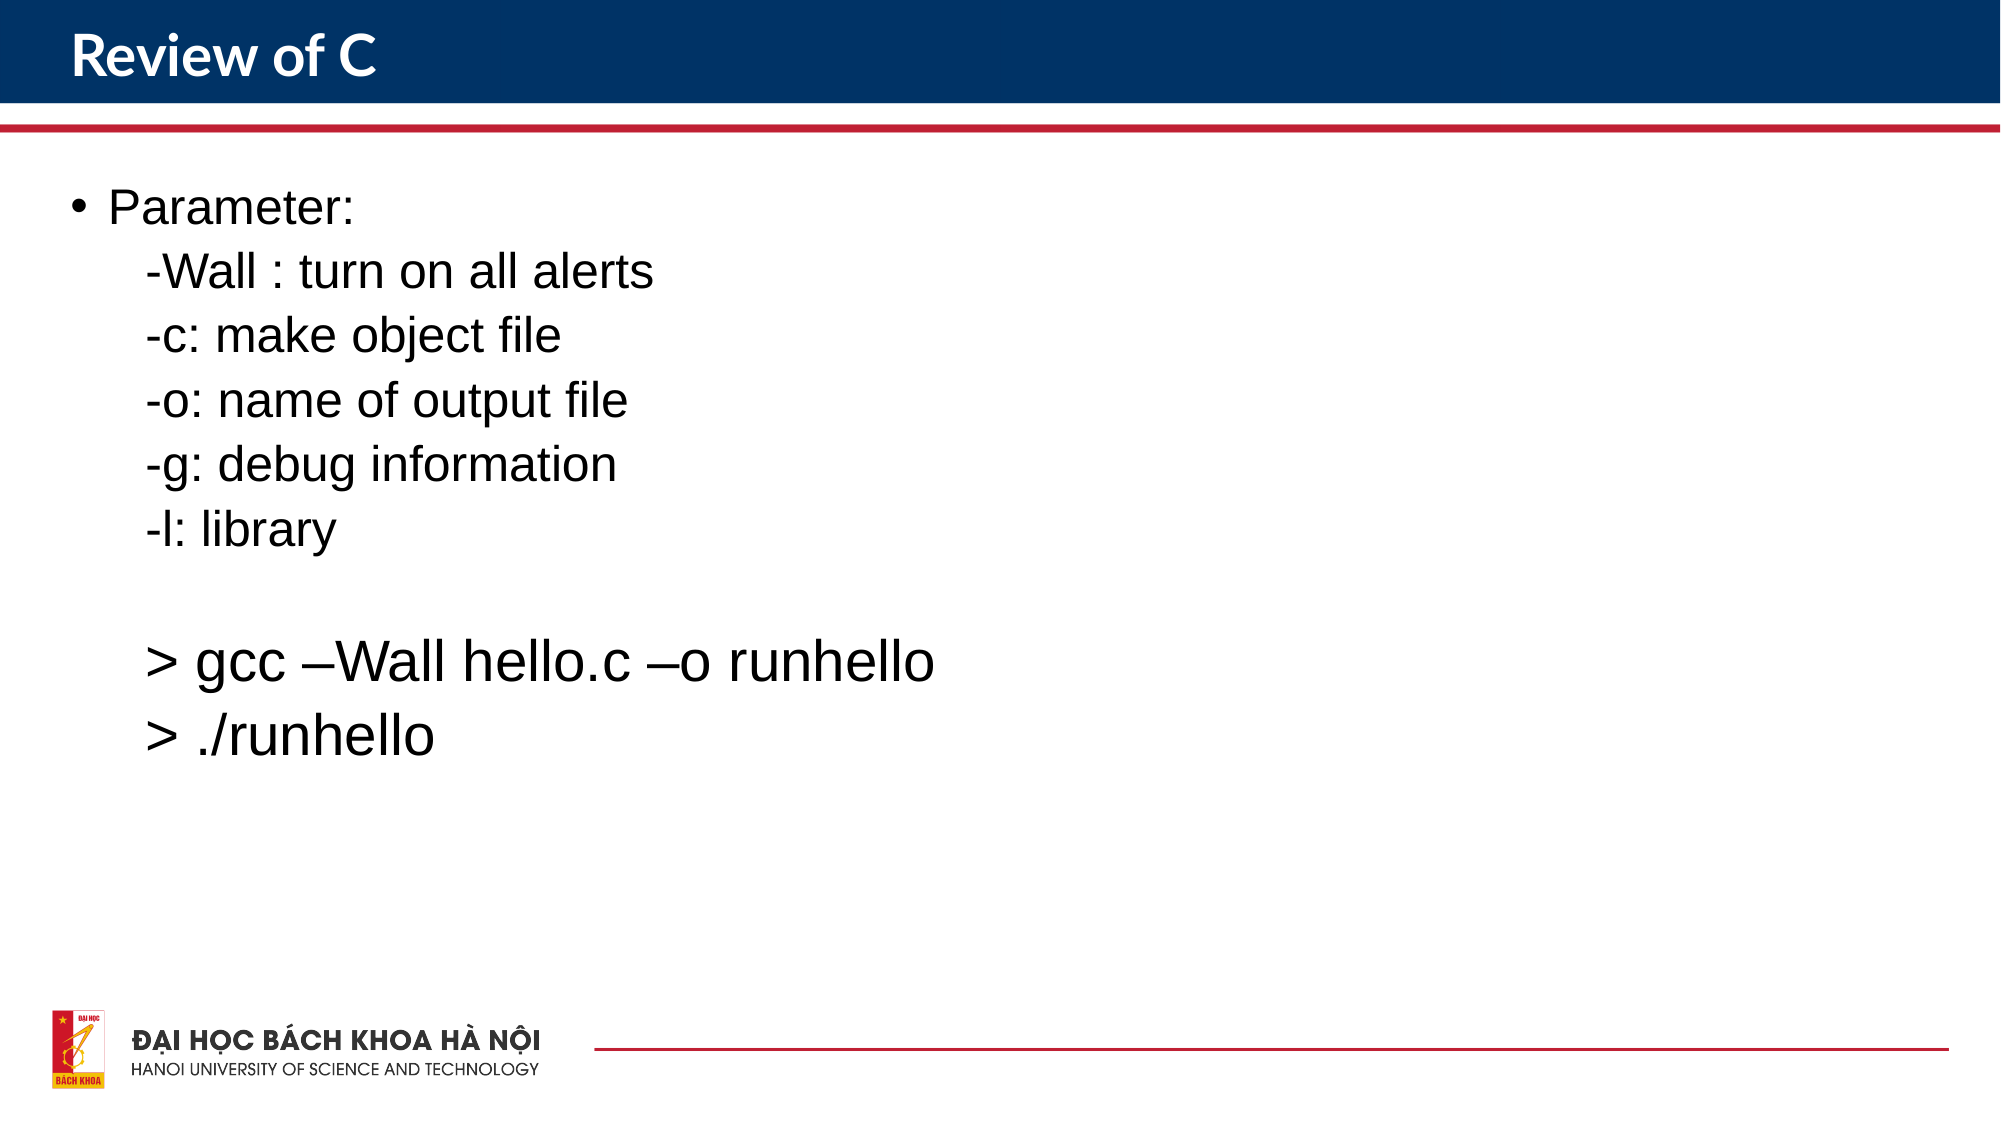

# Review of C
Parameter:
-Wall : turn on all alerts
-c: make object file
-o: name of output file
-g: debug information
-l: library

> gcc –Wall hello.c –o runhello
> ./runhello